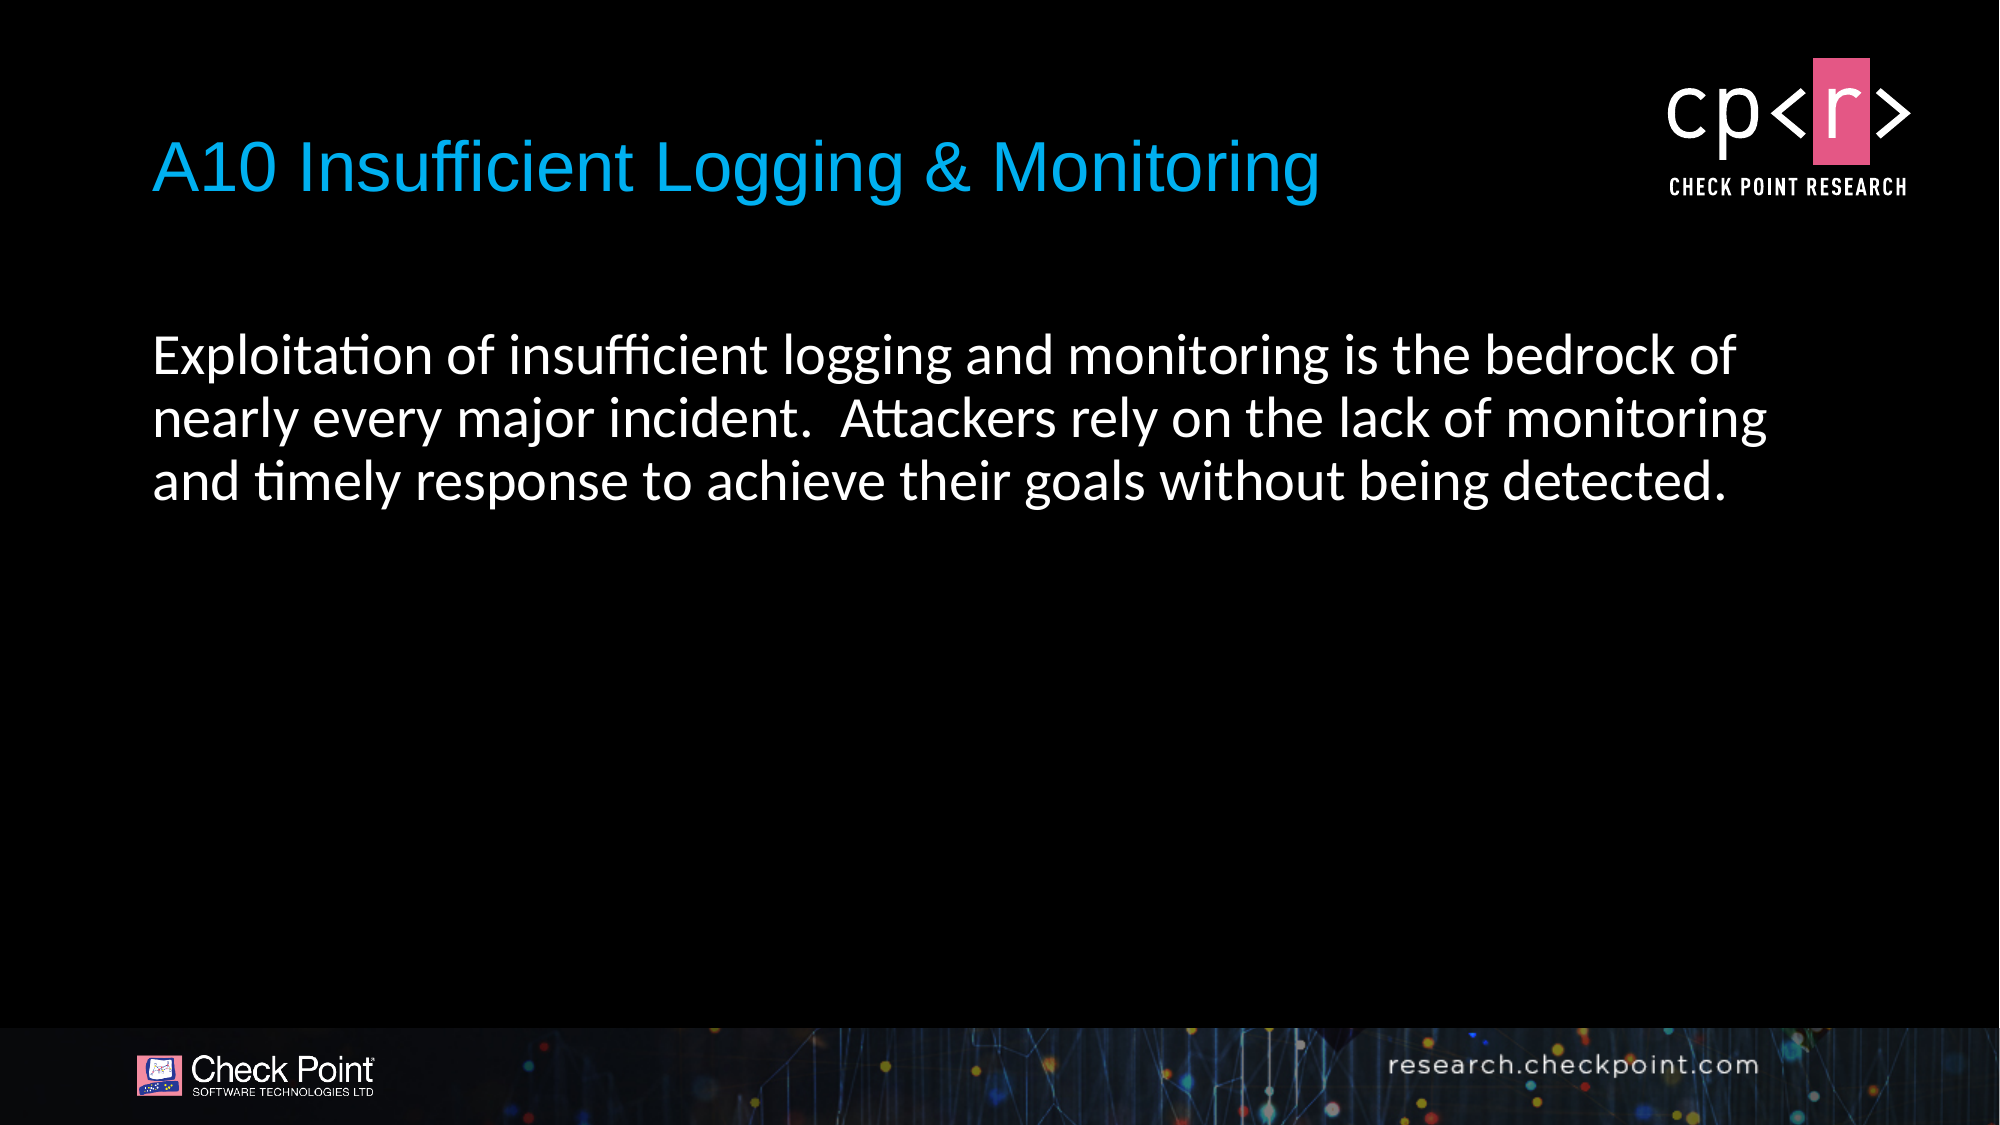

# A10 Insufficient Logging & Monitoring
Exploitation of insufficient logging and monitoring is the bedrock of nearly every major incident.  Attackers rely on the lack of monitoring and timely response to achieve their goals without being detected.